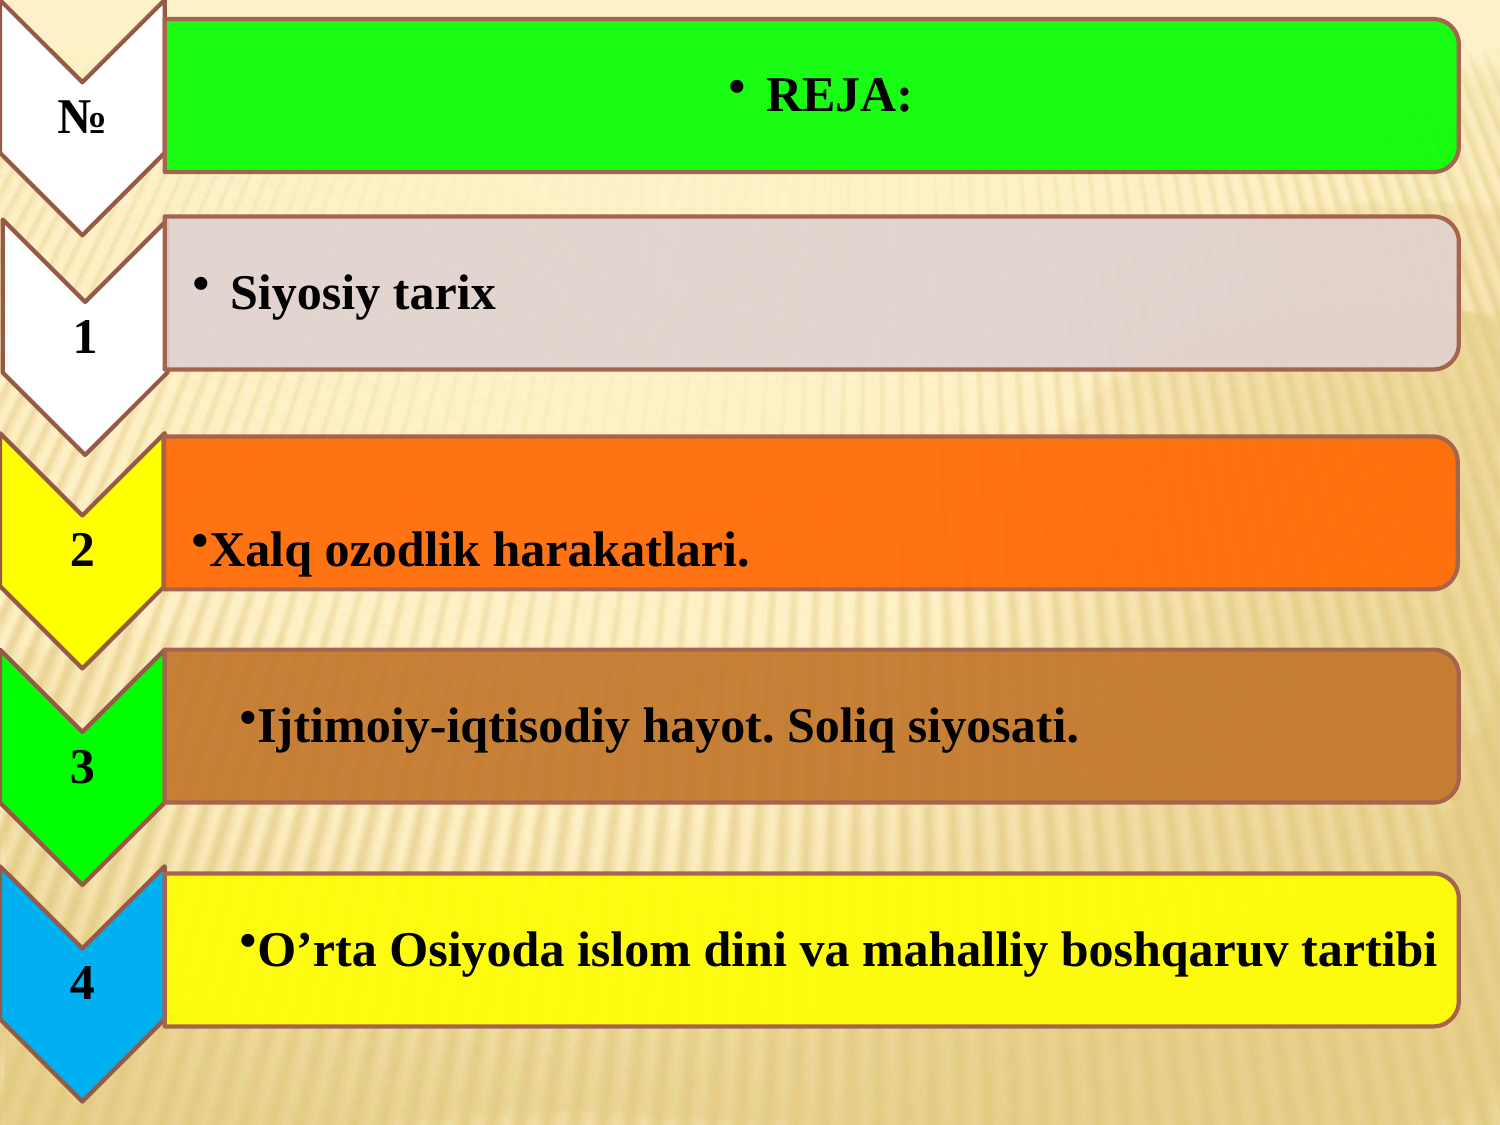

№
REJA:
1
Siyosiy tarix
2

Xalq ozodlik harakatlari.
3
Ijtimoiy-iqtisodiy hayot. Soliq siyosati.
4
O’rta Osiyoda islom dini va mahalliy boshqaruv tartibi